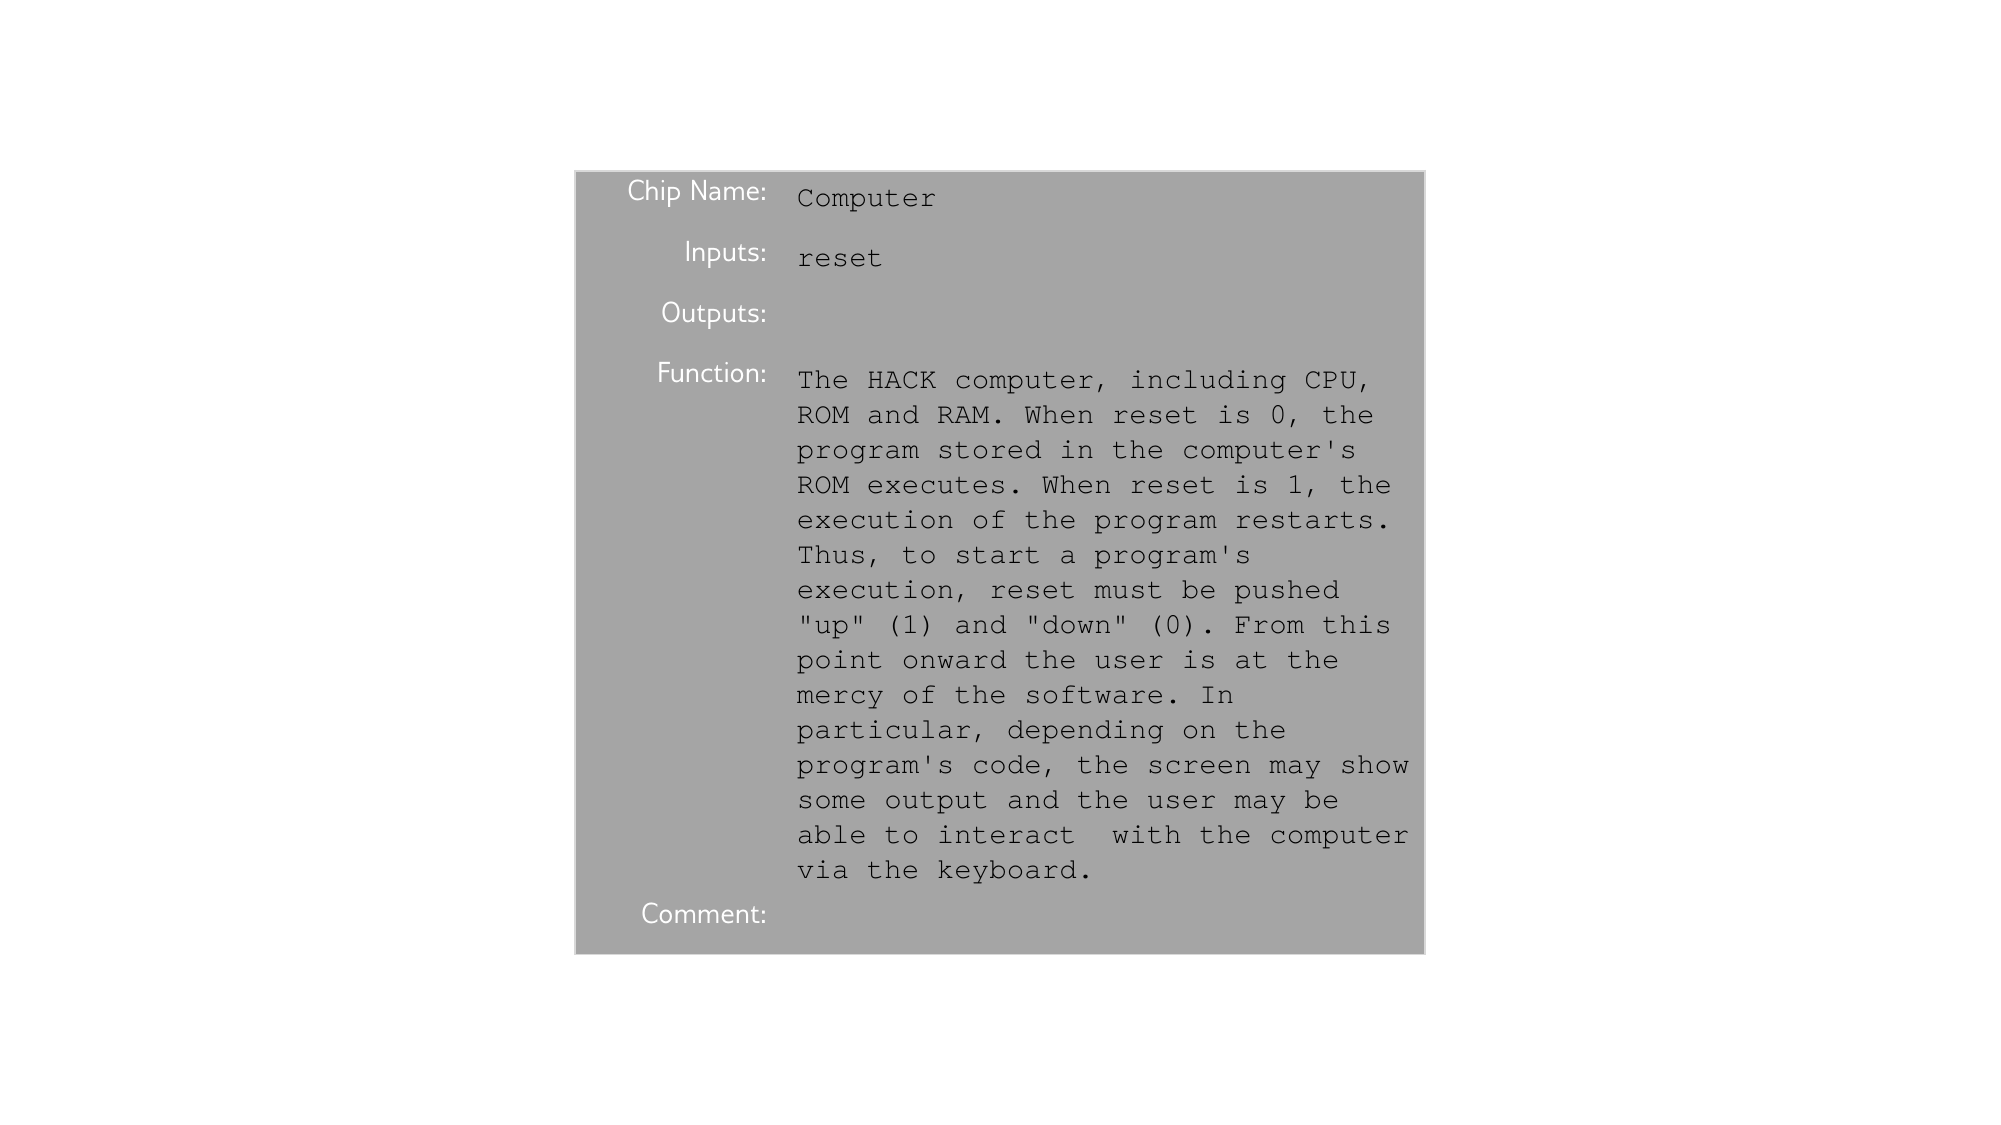

| Chip Name: | Computer |
| --- | --- |
| Inputs: | reset |
| Outputs: |  |
| Function: | The HACK computer, including CPU, ROM and RAM. When reset is 0, the program stored in the computer's ROM executes. When reset is 1, the execution of the program restarts. Thus, to start a program's execution, reset must be pushed "up" (1) and "down" (0). From this point onward the user is at the mercy of the software. In particular, depending on the program's code, the screen may show some output and the user may be able to interact with the computer via the keyboard. |
| Comment: |  |